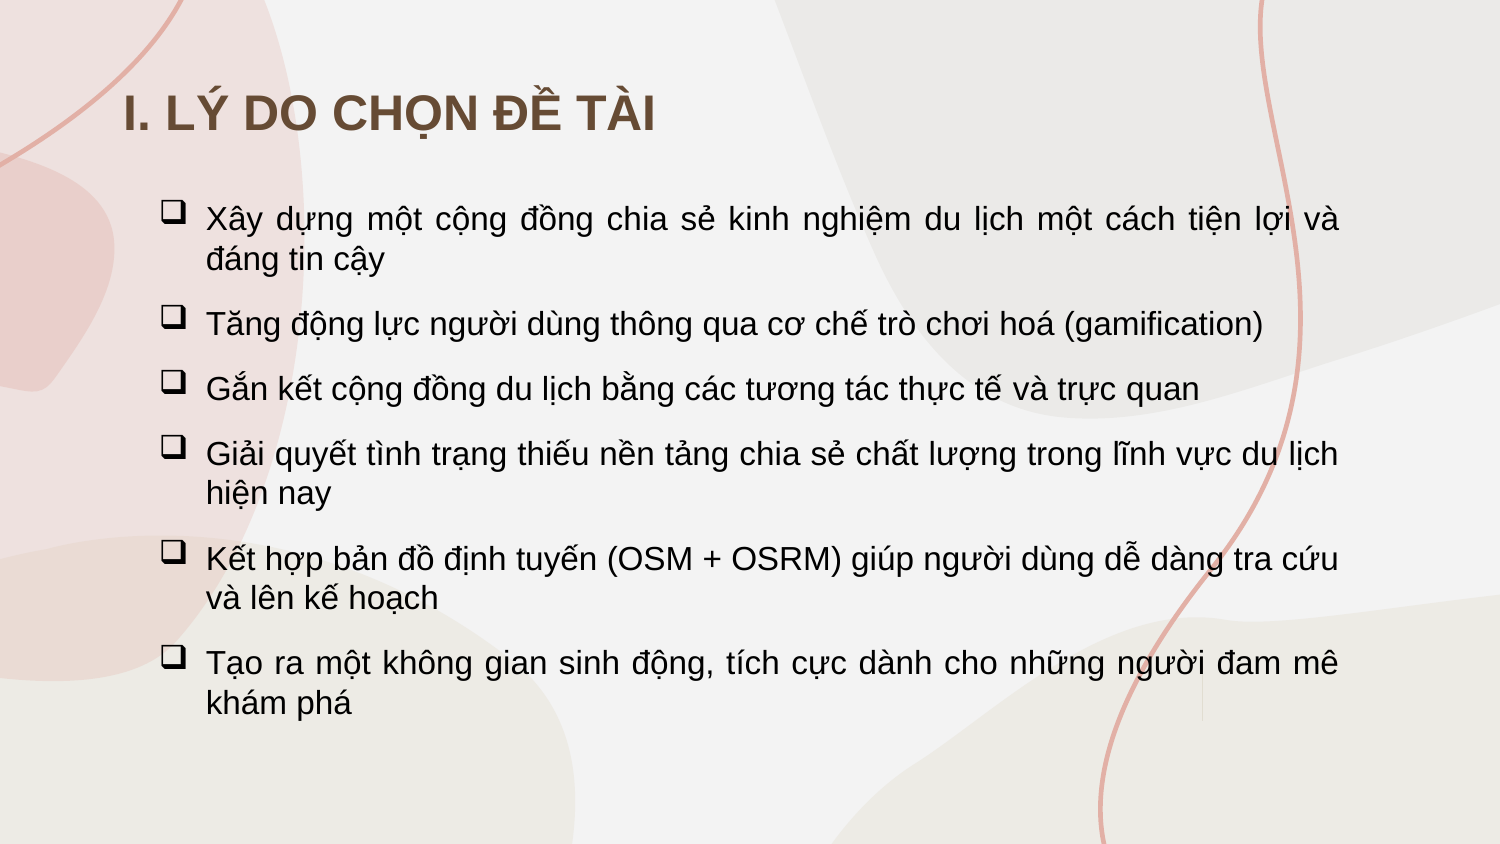

I. LÝ DO CHỌN ĐỀ TÀI
Xây dựng một cộng đồng chia sẻ kinh nghiệm du lịch một cách tiện lợi và đáng tin cậy
Tăng động lực người dùng thông qua cơ chế trò chơi hoá (gamification)
Gắn kết cộng đồng du lịch bằng các tương tác thực tế và trực quan
Giải quyết tình trạng thiếu nền tảng chia sẻ chất lượng trong lĩnh vực du lịch hiện nay
Kết hợp bản đồ định tuyến (OSM + OSRM) giúp người dùng dễ dàng tra cứu và lên kế hoạch
Tạo ra một không gian sinh động, tích cực dành cho những người đam mê khám phá